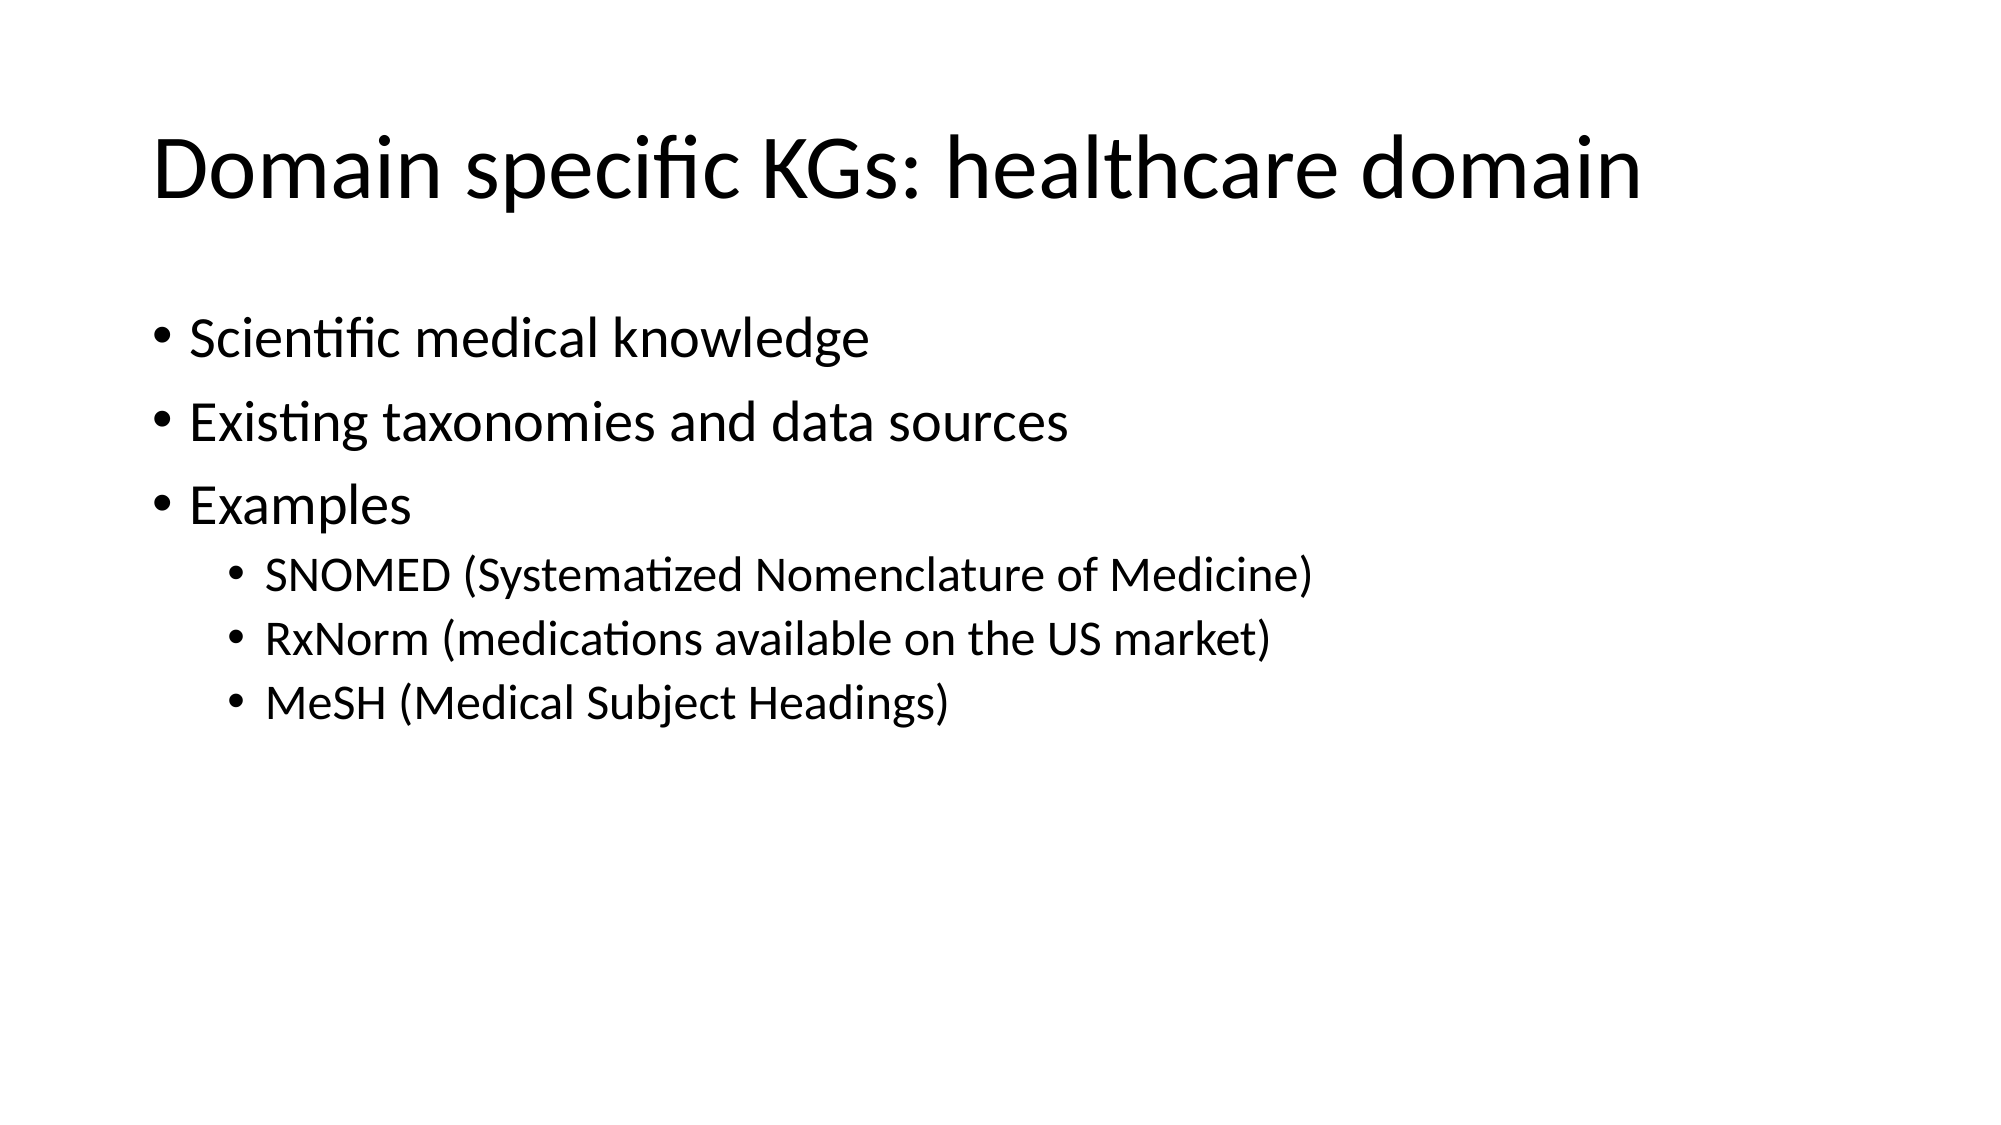

# Domain specific KGs: healthcare domain
Scientific medical knowledge
Existing taxonomies and data sources
Examples
SNOMED (Systematized Nomenclature of Medicine)
RxNorm (medications available on the US market)
MeSH (Medical Subject Headings)